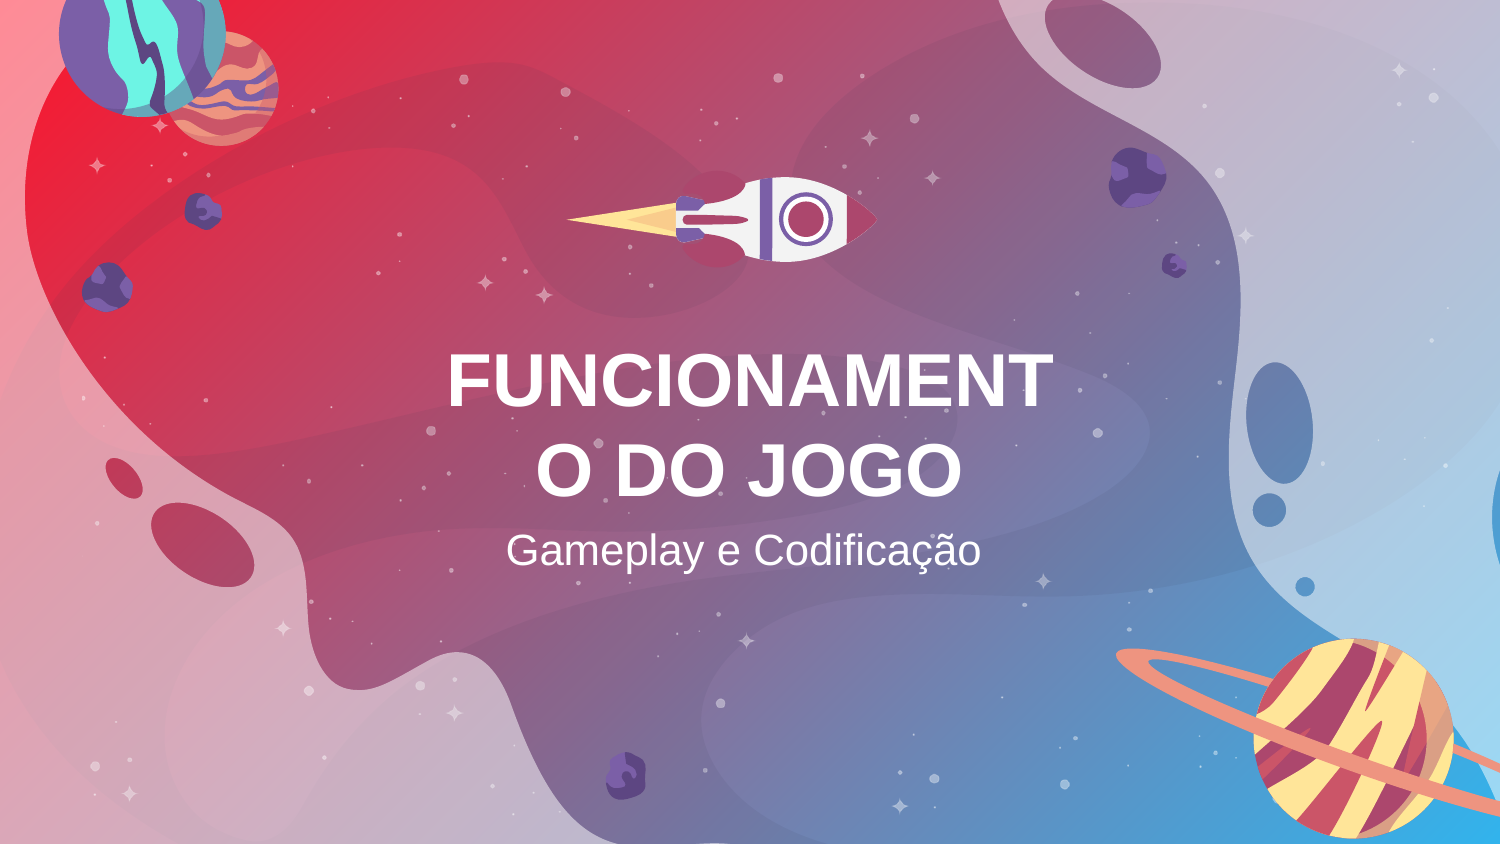

# FUNCIONAMENTO DO JOGO

Gameplay e Codificação